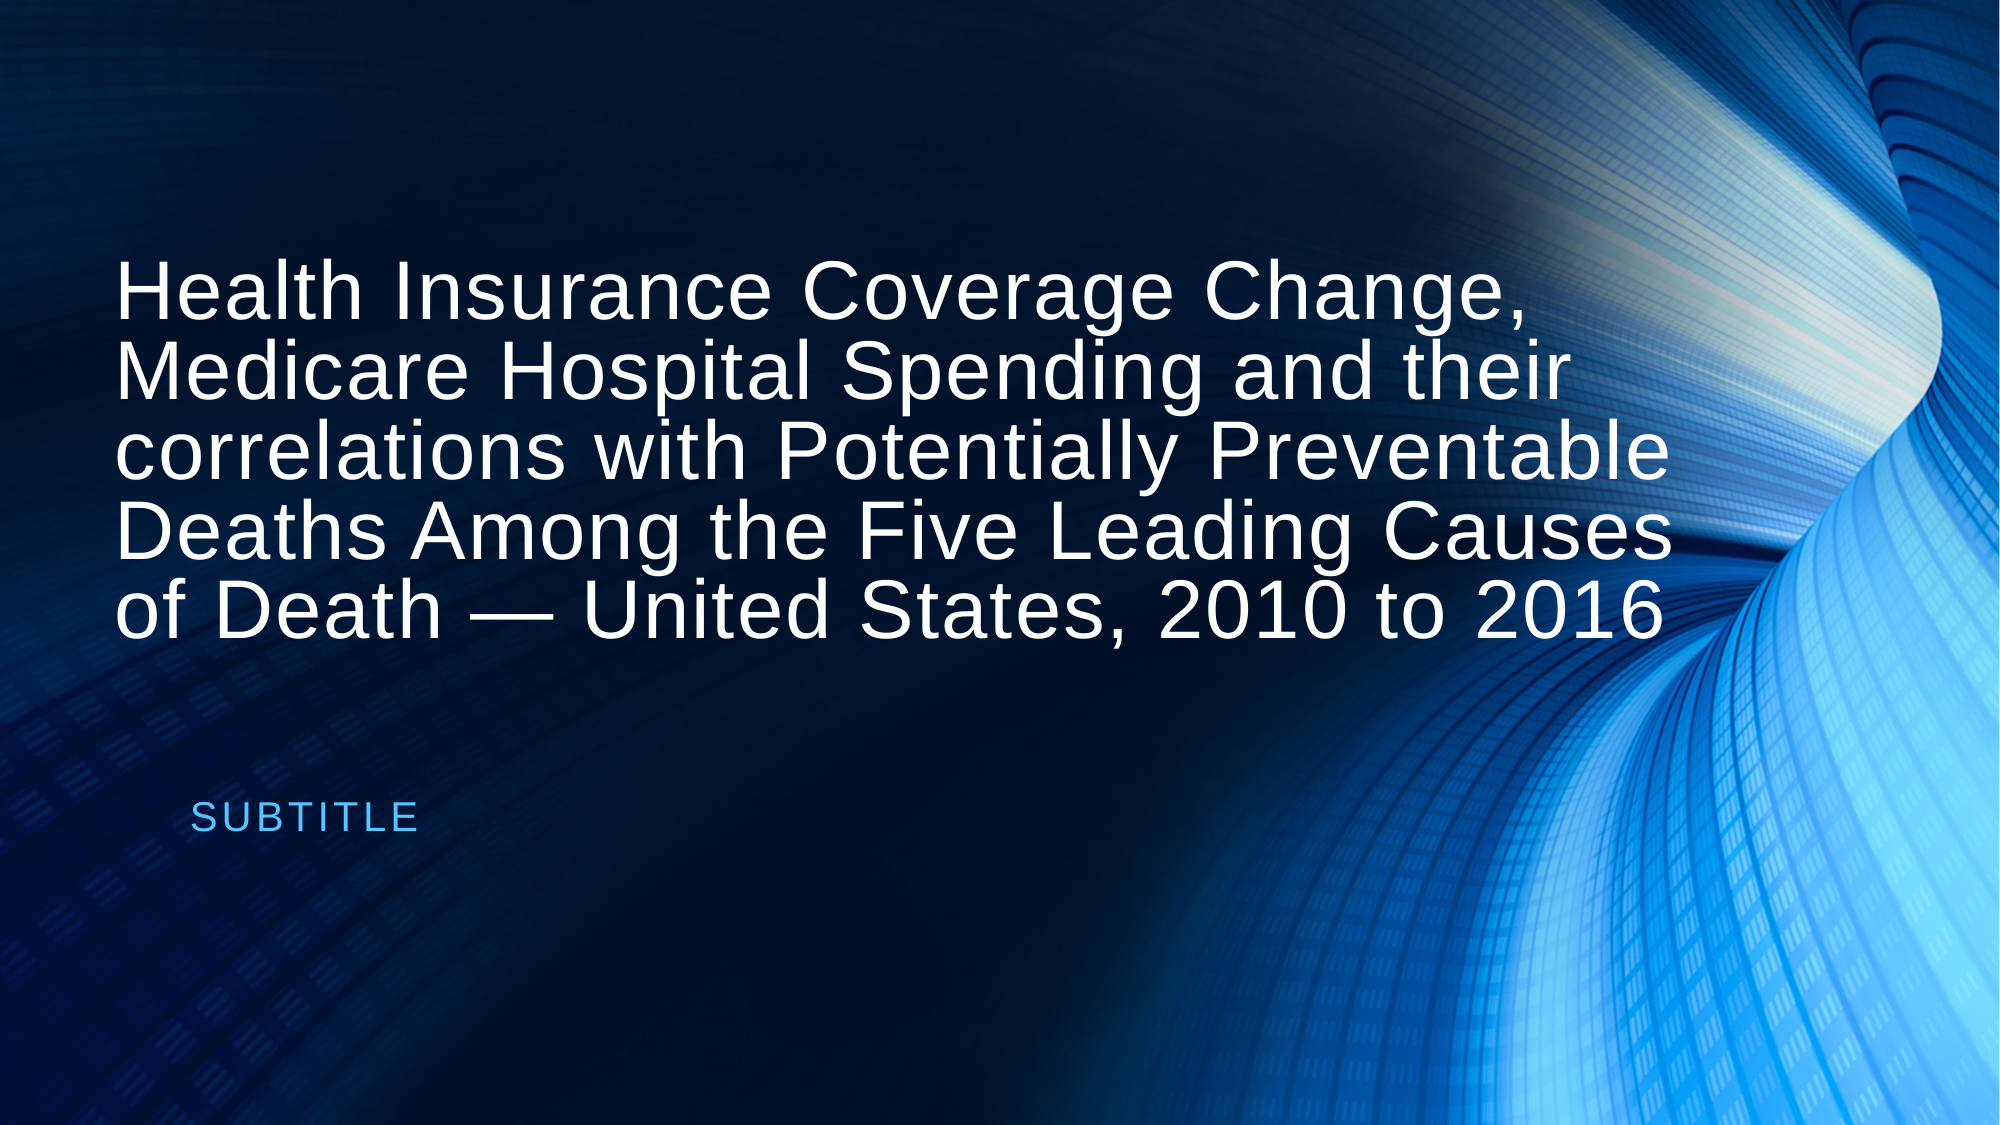

# Health Insurance Coverage Change, Medicare Hospital Spending and their correlations with Potentially Preventable Deaths Among the Five Leading Causes of Death — United States, 2010 to 2016
Subtitle